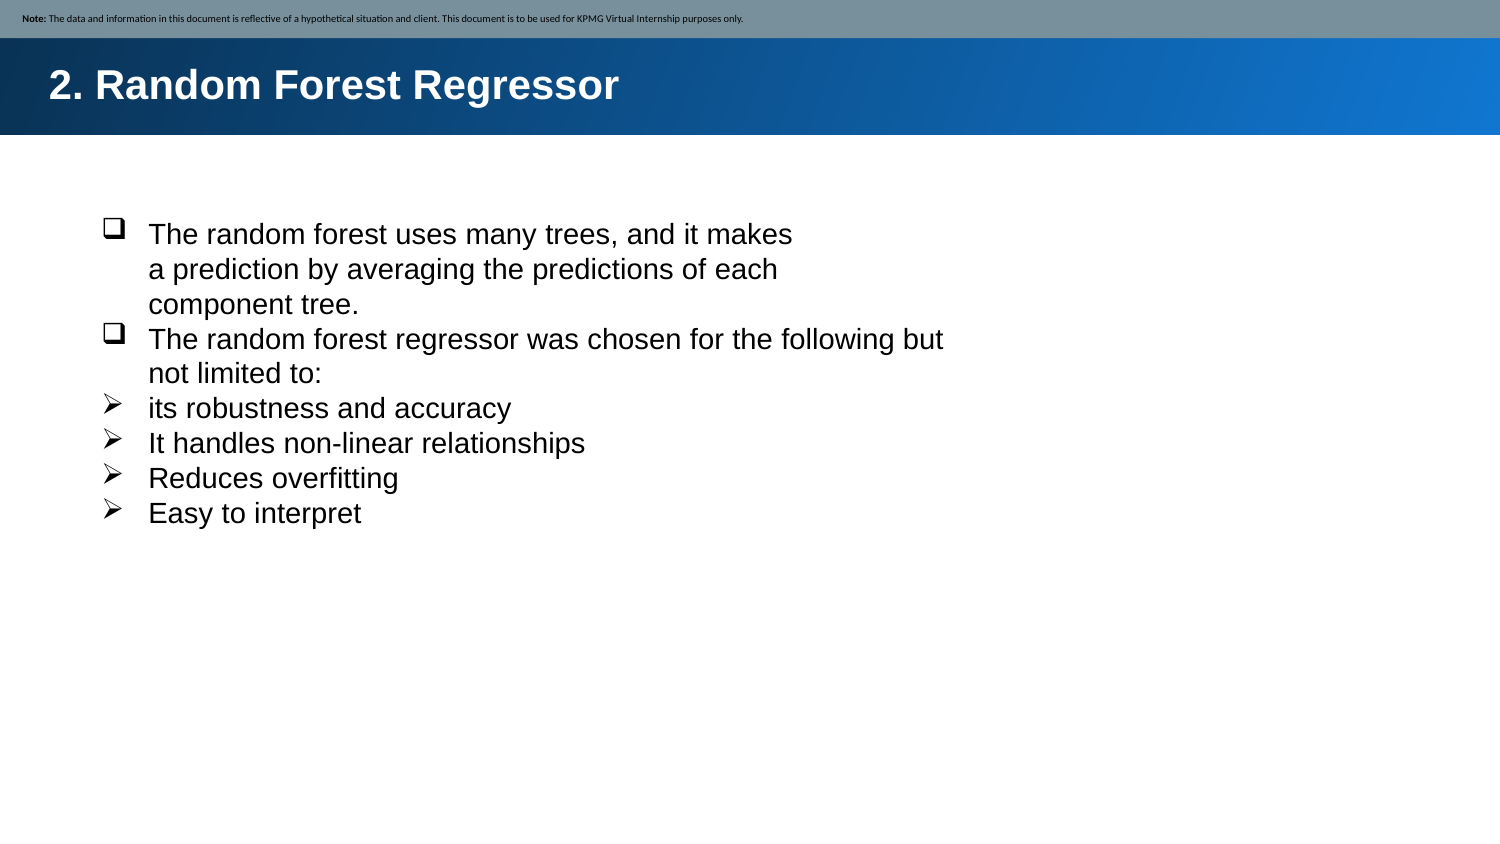

Note: The data and information in this document is reflective of a hypothetical situation and client. This document is to be used for KPMG Virtual Internship purposes only.
2. Random Forest Regressor
The random forest uses many trees, and it makes a prediction by averaging the predictions of each component tree.
The random forest regressor was chosen for the following but not limited to:
its robustness and accuracy
It handles non-linear relationships
Reduces overfitting
Easy to interpret